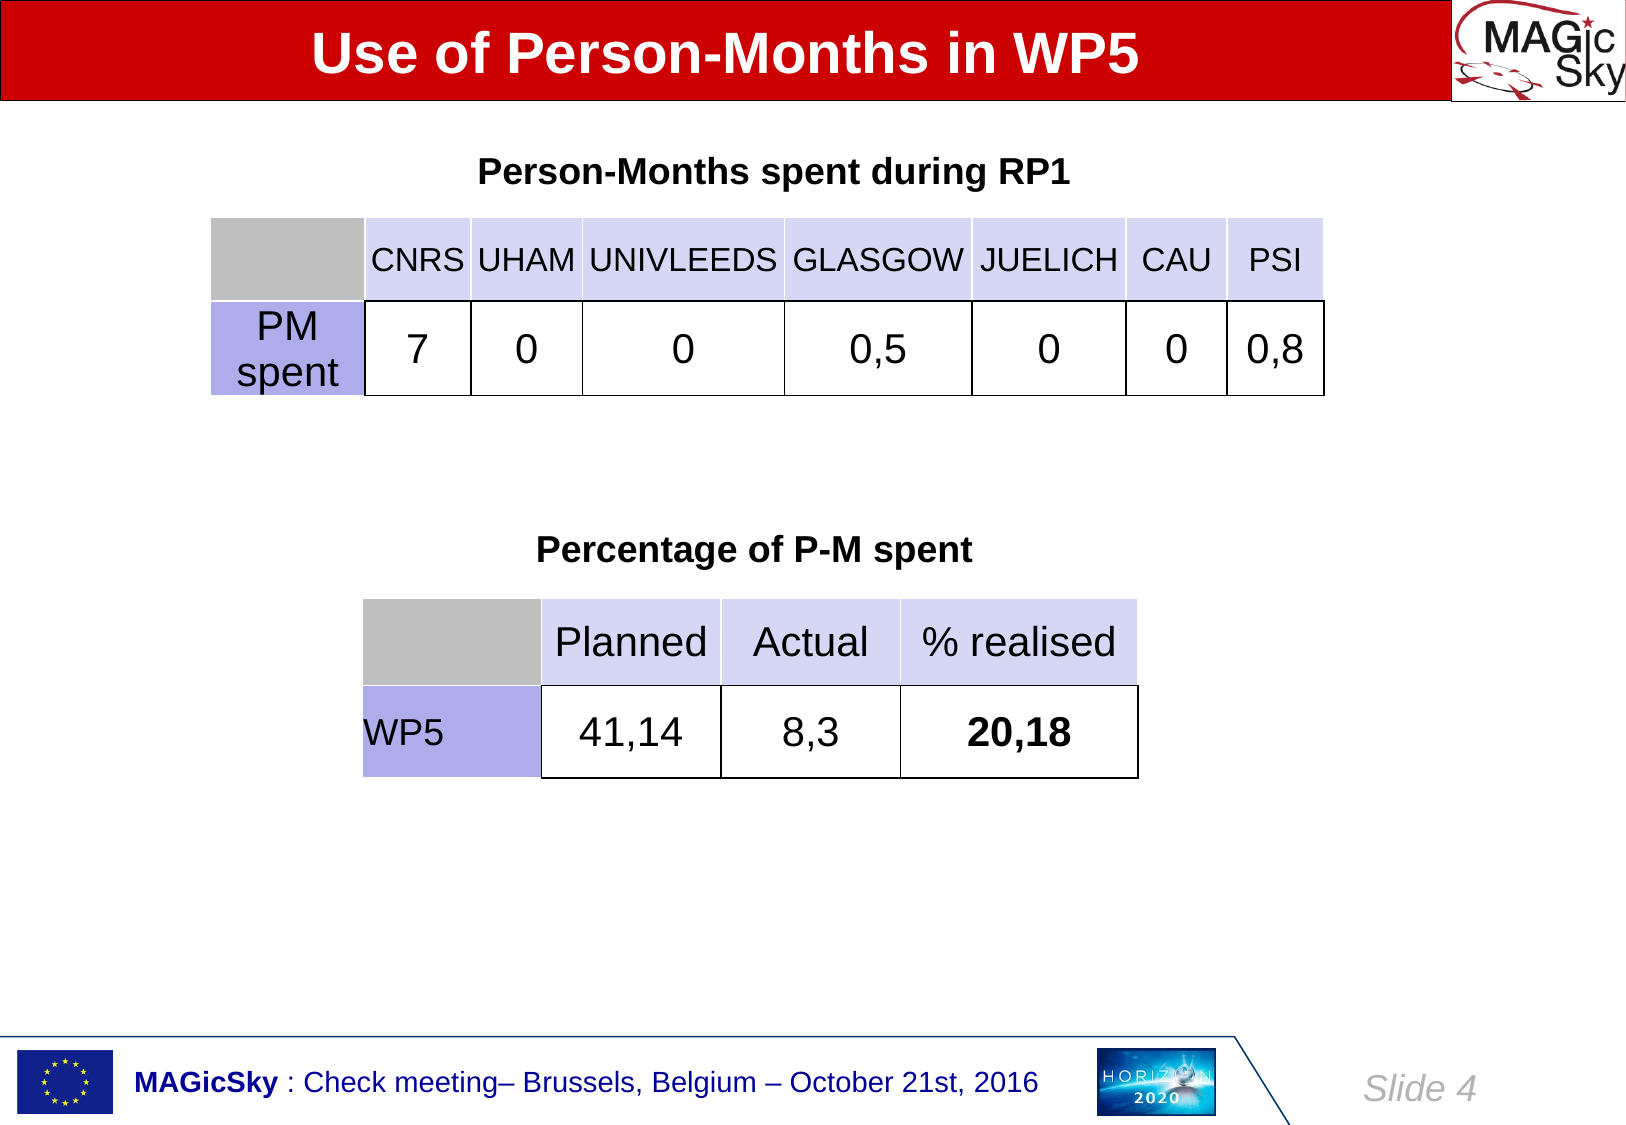

# Use of Person-Months in WP5
Person-Months spent during RP1
|  | CNRS | UHAM | UNIVLEEDS | GLASGOW | JUELICH | CAU | PSI |
| --- | --- | --- | --- | --- | --- | --- | --- |
| PM spent | 7 | 0 | 0 | 0,5 | 0 | 0 | 0,8 |
Percentage of P-M spent
|  | Planned | Actual | % realised |
| --- | --- | --- | --- |
| WP5 | 41,14 | 8,3 | 20,18 |